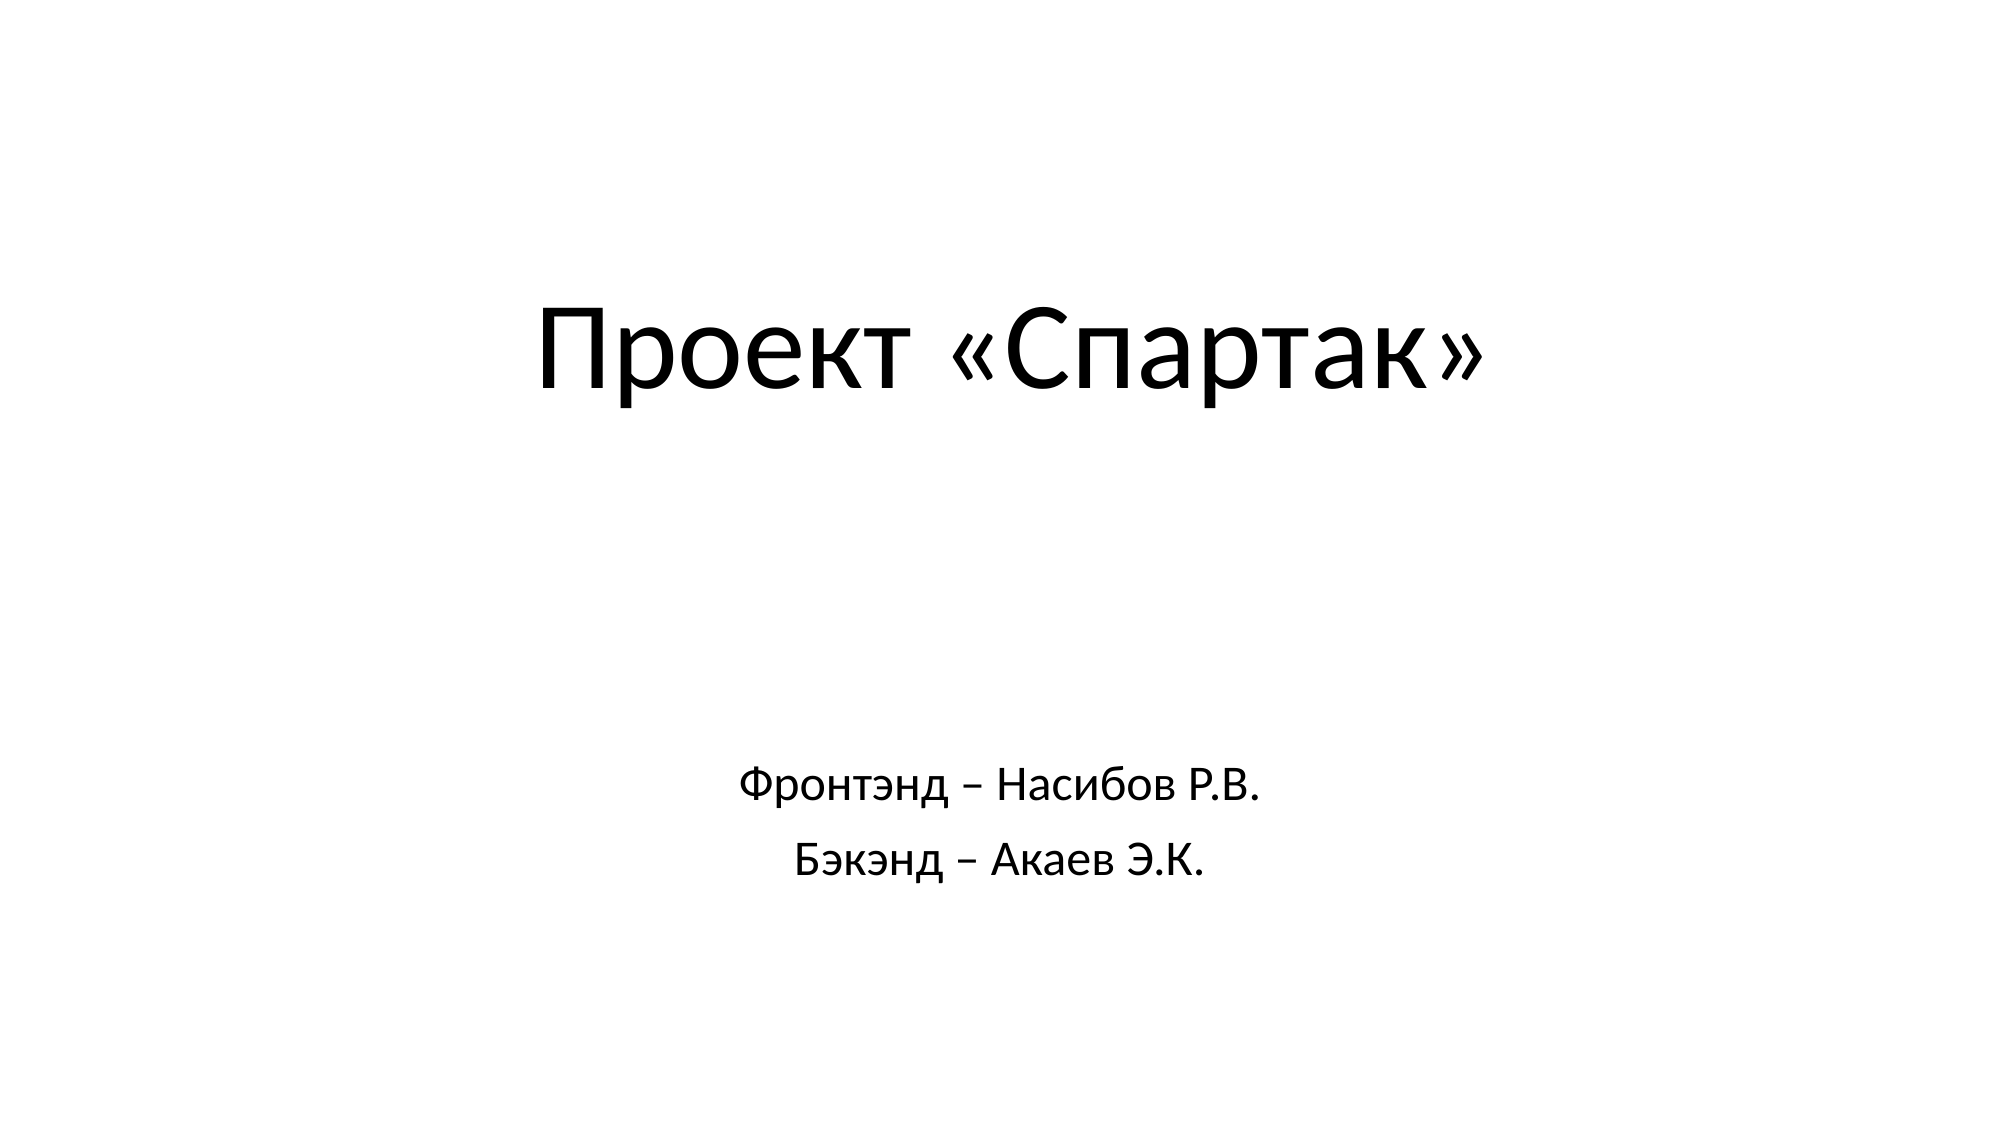

# Проект «Спартак»
Фронтэнд – Насибов Р.В.
Бэкэнд – Акаев Э.К.